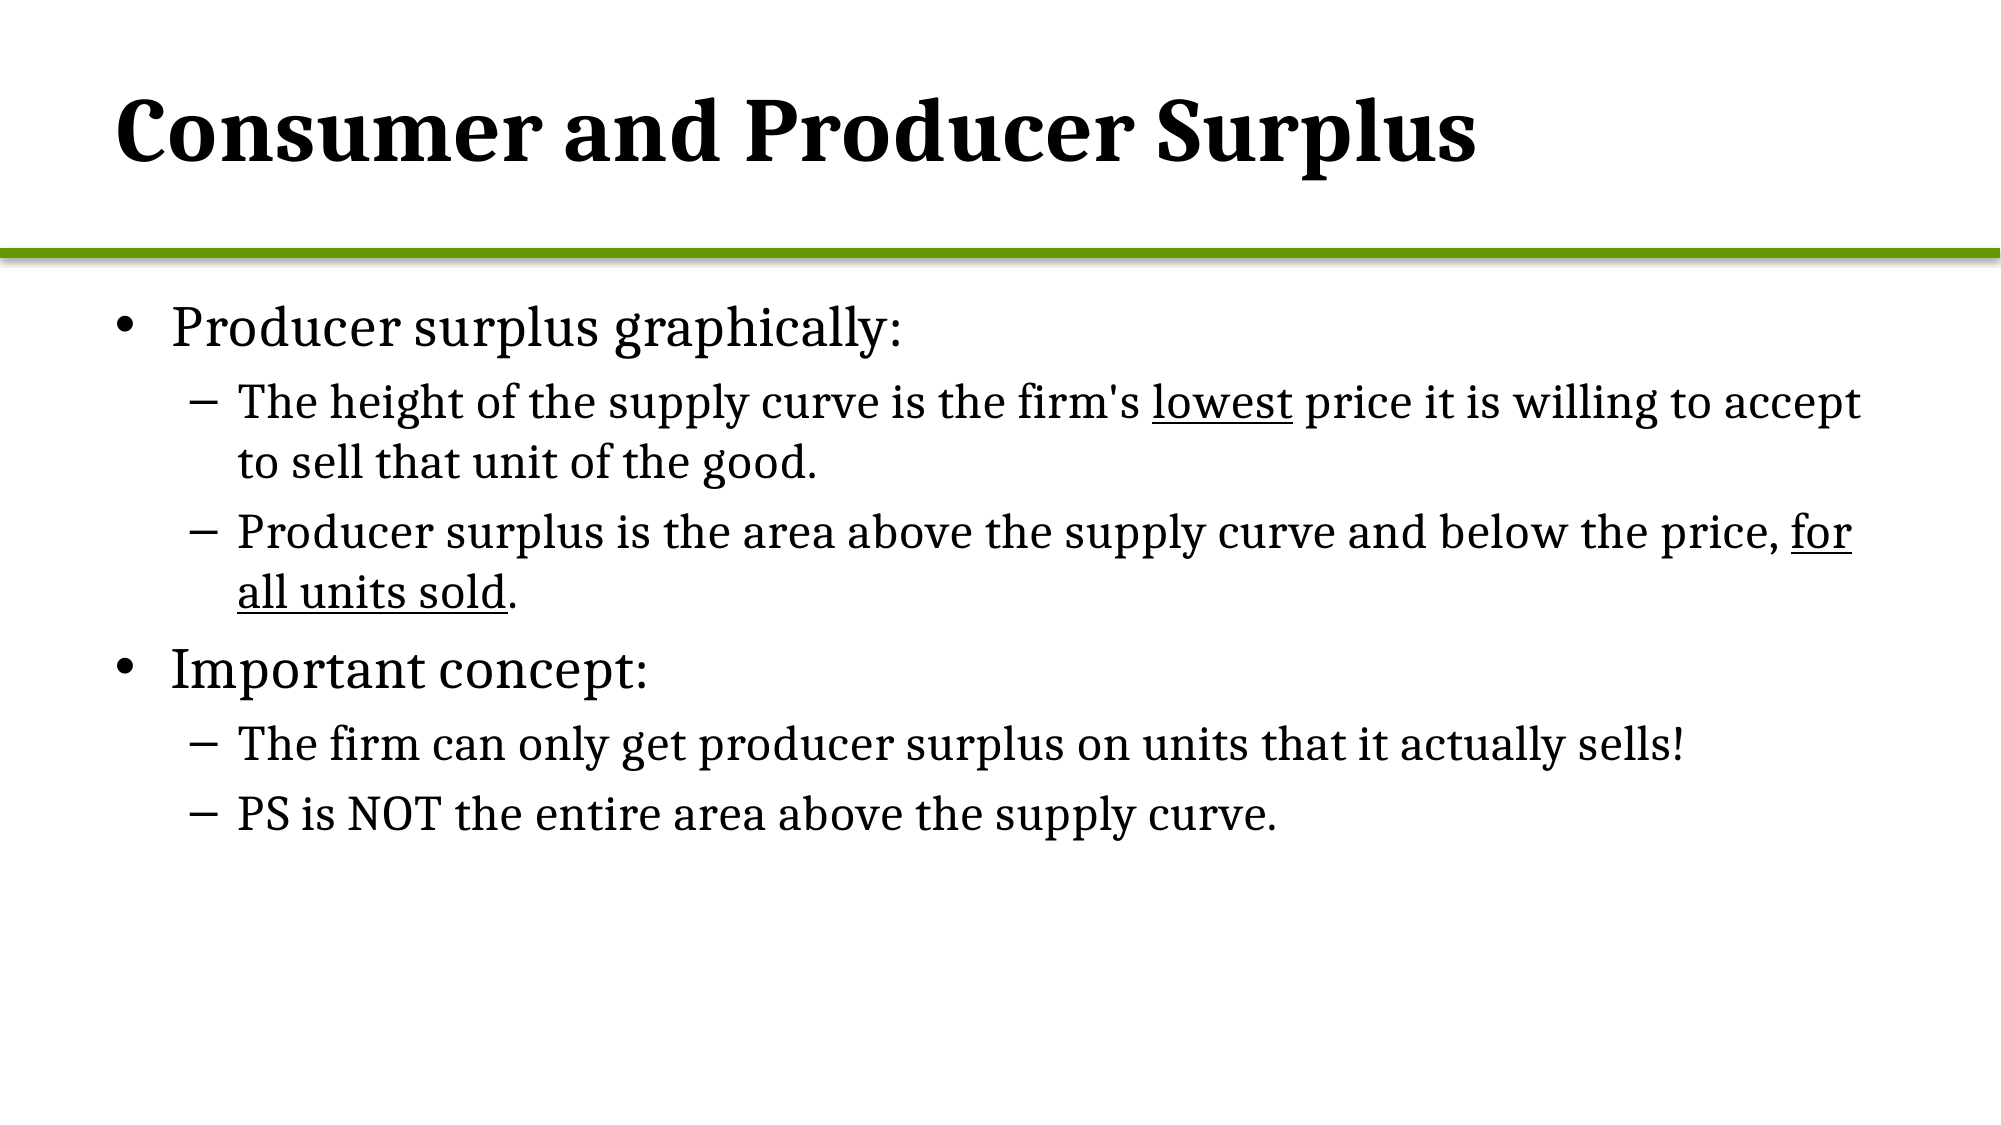

# Consumer and Producer Surplus
Producer surplus graphically:
The height of the supply curve is the firm's lowest price it is willing to accept to sell that unit of the good.
Producer surplus is the area above the supply curve and below the price, for all units sold.
Important concept:
The firm can only get producer surplus on units that it actually sells!
PS is NOT the entire area above the supply curve.